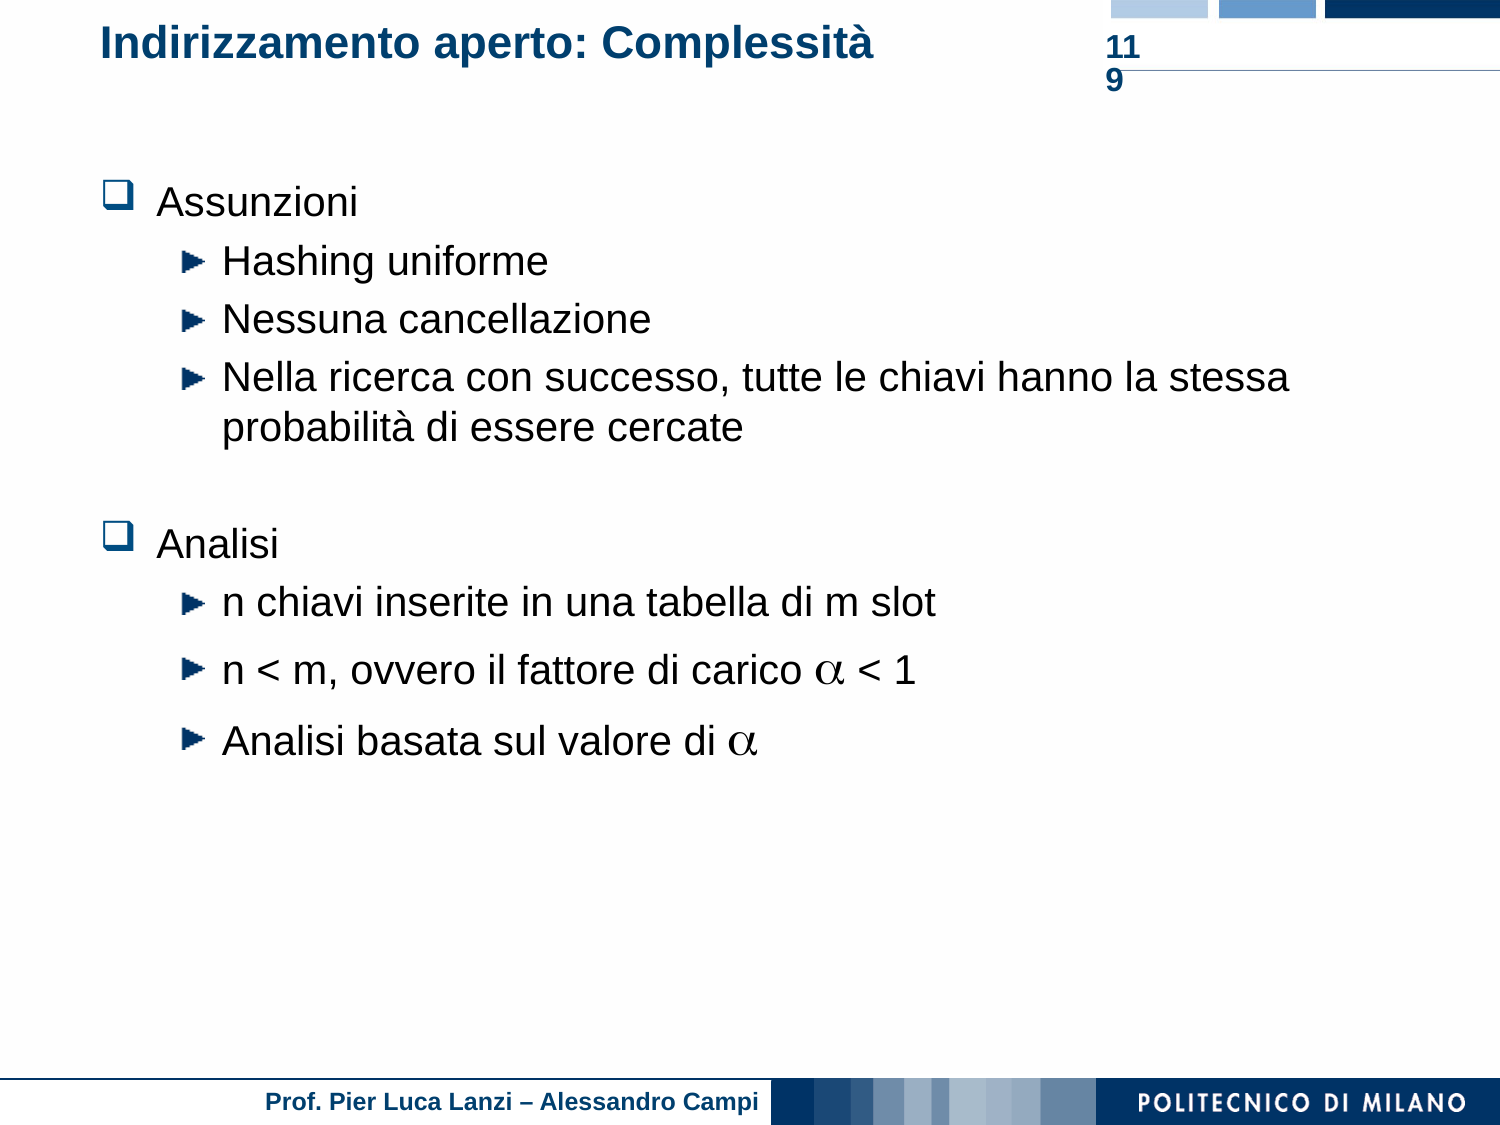

# Indirizzamento aperto: Complessità
119
Assunzioni
Hashing uniforme
Nessuna cancellazione
Nella ricerca con successo, tutte le chiavi hanno la stessa probabilità di essere cercate

Analisi
n chiavi inserite in una tabella di m slot
n < m, ovvero il fattore di carico α < 1
Analisi basata sul valore di α